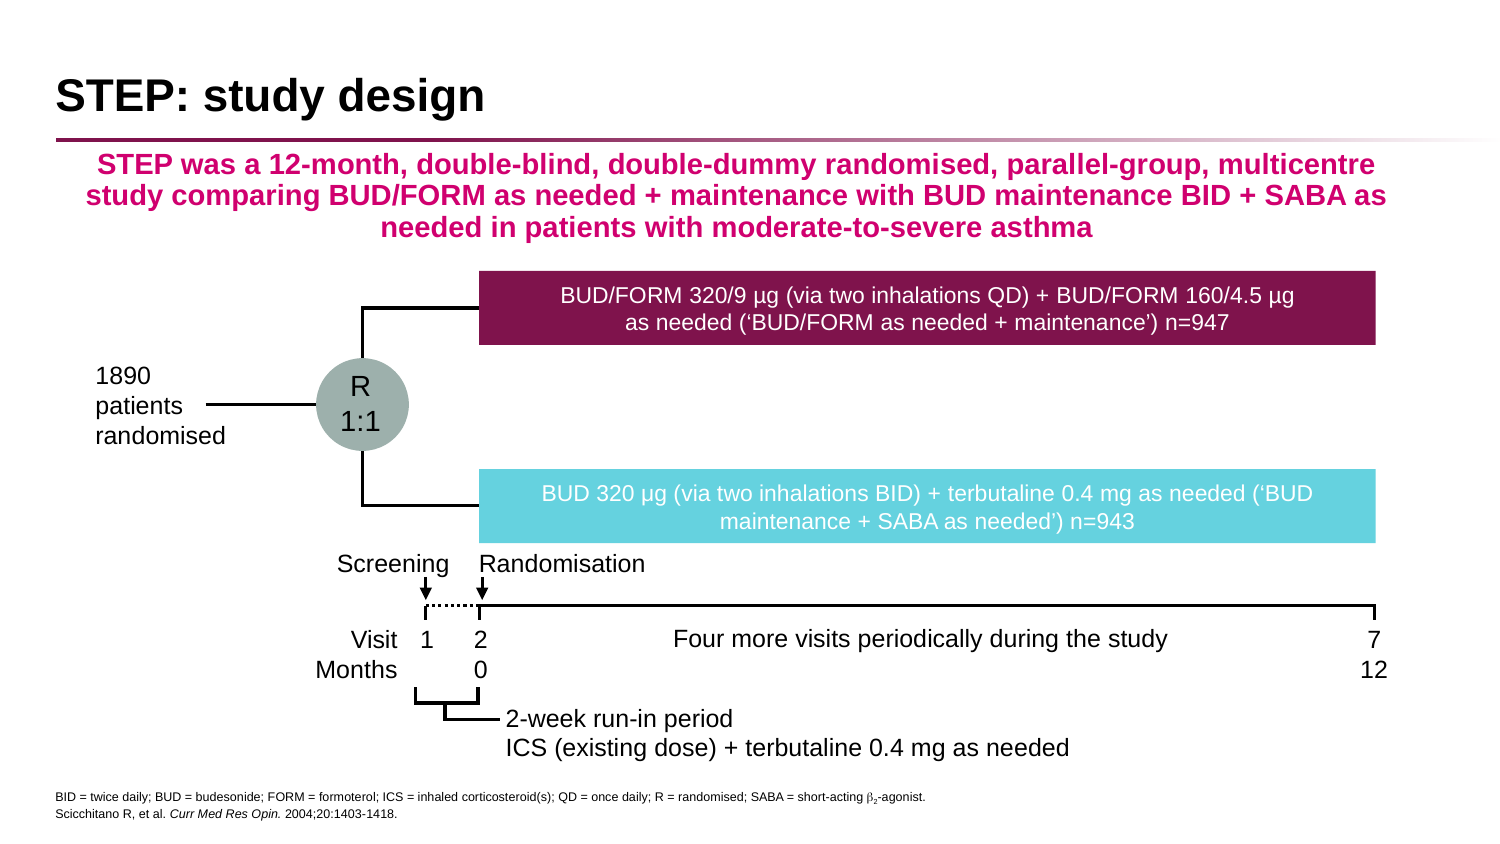

# STEP: study design
STEP was a 12-month, double-blind, double-dummy randomised, parallel-group, multicentre study comparing BUD/FORM as needed + maintenance with BUD maintenance BID + SABA as needed in patients with moderate-to-severe asthma
BUD/FORM 320/9 µg (via two inhalations QD) + BUD/FORM 160/4.5 µg
as needed (‘BUD/FORM as needed + maintenance’) n=947

1890
patients
randomised

R
1:1
BUD 320 μg (via two inhalations BID) + terbutaline 0.4 mg as needed (‘BUD maintenance + SABA as needed’) n=943
Screening
Randomisation
Four more visits periodically during the study
Visit
Months
1
2
0
7
12
2-week run-in period
ICS (existing dose) + terbutaline 0.4 mg as needed

BID = twice daily; BUD = budesonide; FORM = formoterol; ICS = inhaled corticosteroid(s); QD = once daily; R = randomised; SABA = short-acting β2-agonist.
Scicchitano R, et al. Curr Med Res Opin. 2004;20:1403-1418.